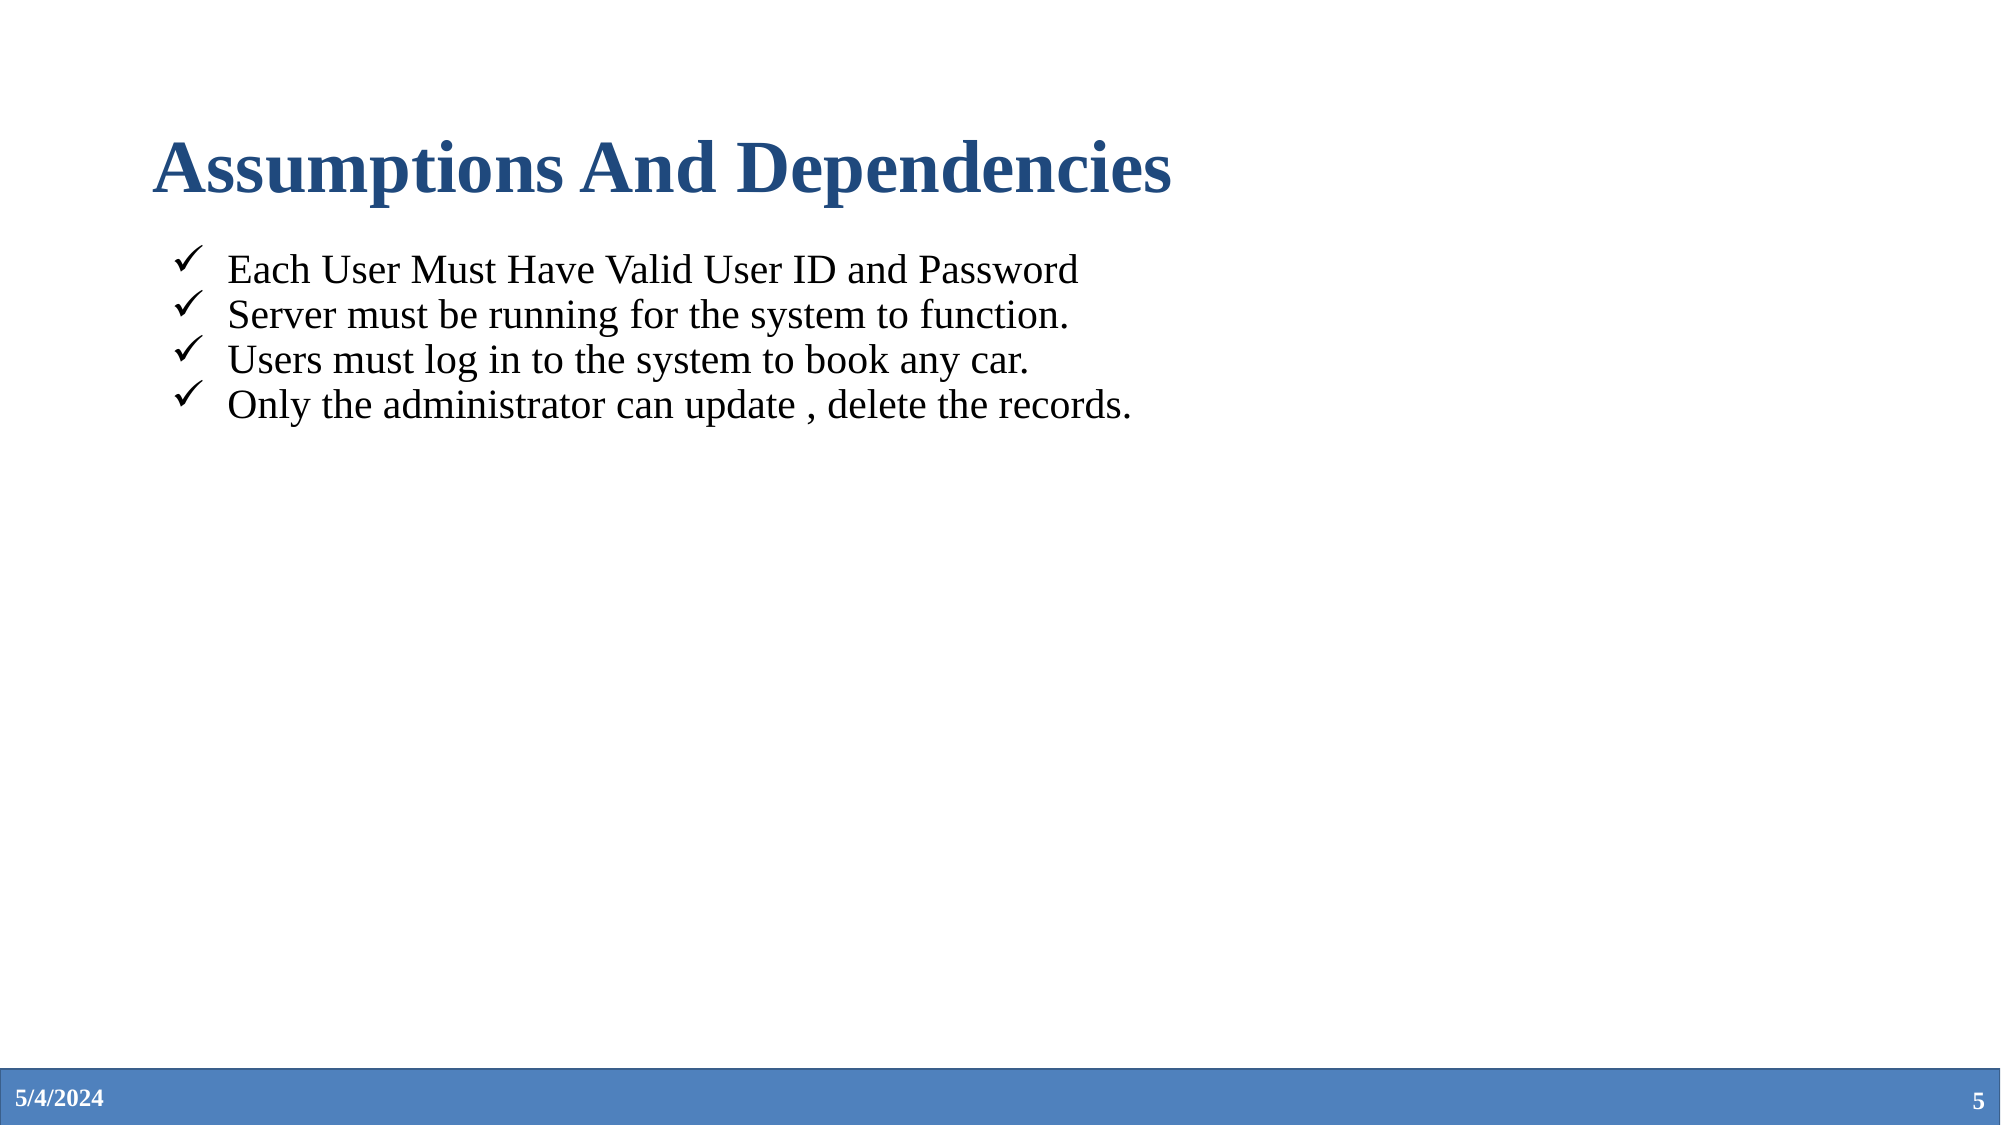

# Assumptions And Dependencies
Each User Must Have Valid User ID and Password
Server must be running for the system to function.
Users must log in to the system to book any car.
Only the administrator can update , delete the records.

5/4/2024
5